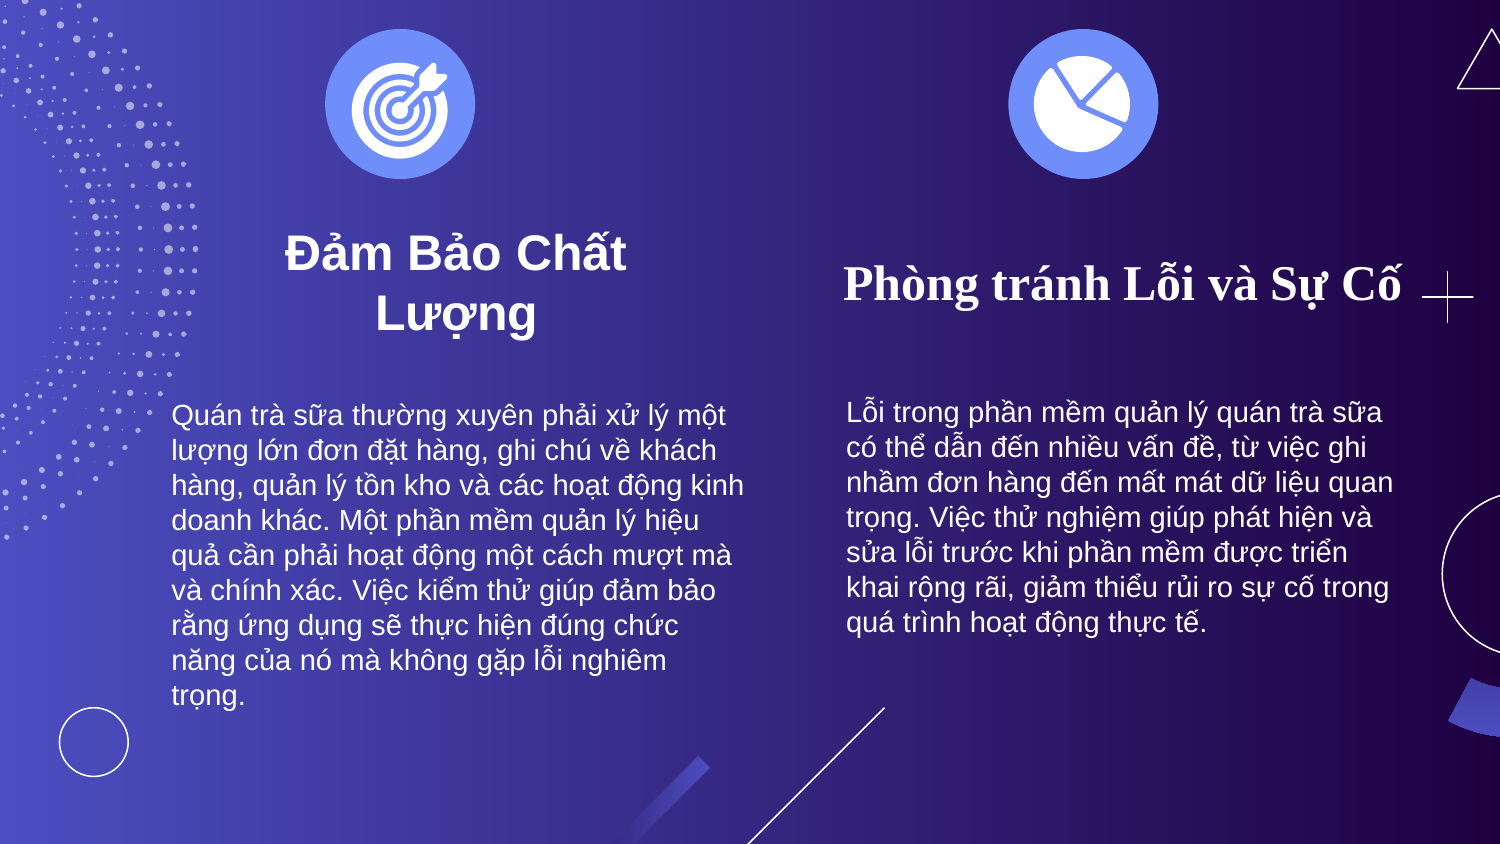

Đảm Bảo Chất Lượng
Phòng tránh Lỗi và Sự Cố
Lỗi trong phần mềm quản lý quán trà sữa có thể dẫn đến nhiều vấn đề, từ việc ghi nhầm đơn hàng đến mất mát dữ liệu quan trọng. Việc thử nghiệm giúp phát hiện và sửa lỗi trước khi phần mềm được triển khai rộng rãi, giảm thiểu rủi ro sự cố trong quá trình hoạt động thực tế.
Quán trà sữa thường xuyên phải xử lý một lượng lớn đơn đặt hàng, ghi chú về khách hàng, quản lý tồn kho và các hoạt động kinh doanh khác. Một phần mềm quản lý hiệu quả cần phải hoạt động một cách mượt mà và chính xác. Việc kiểm thử giúp đảm bảo rằng ứng dụng sẽ thực hiện đúng chức năng của nó mà không gặp lỗi nghiêm trọng.